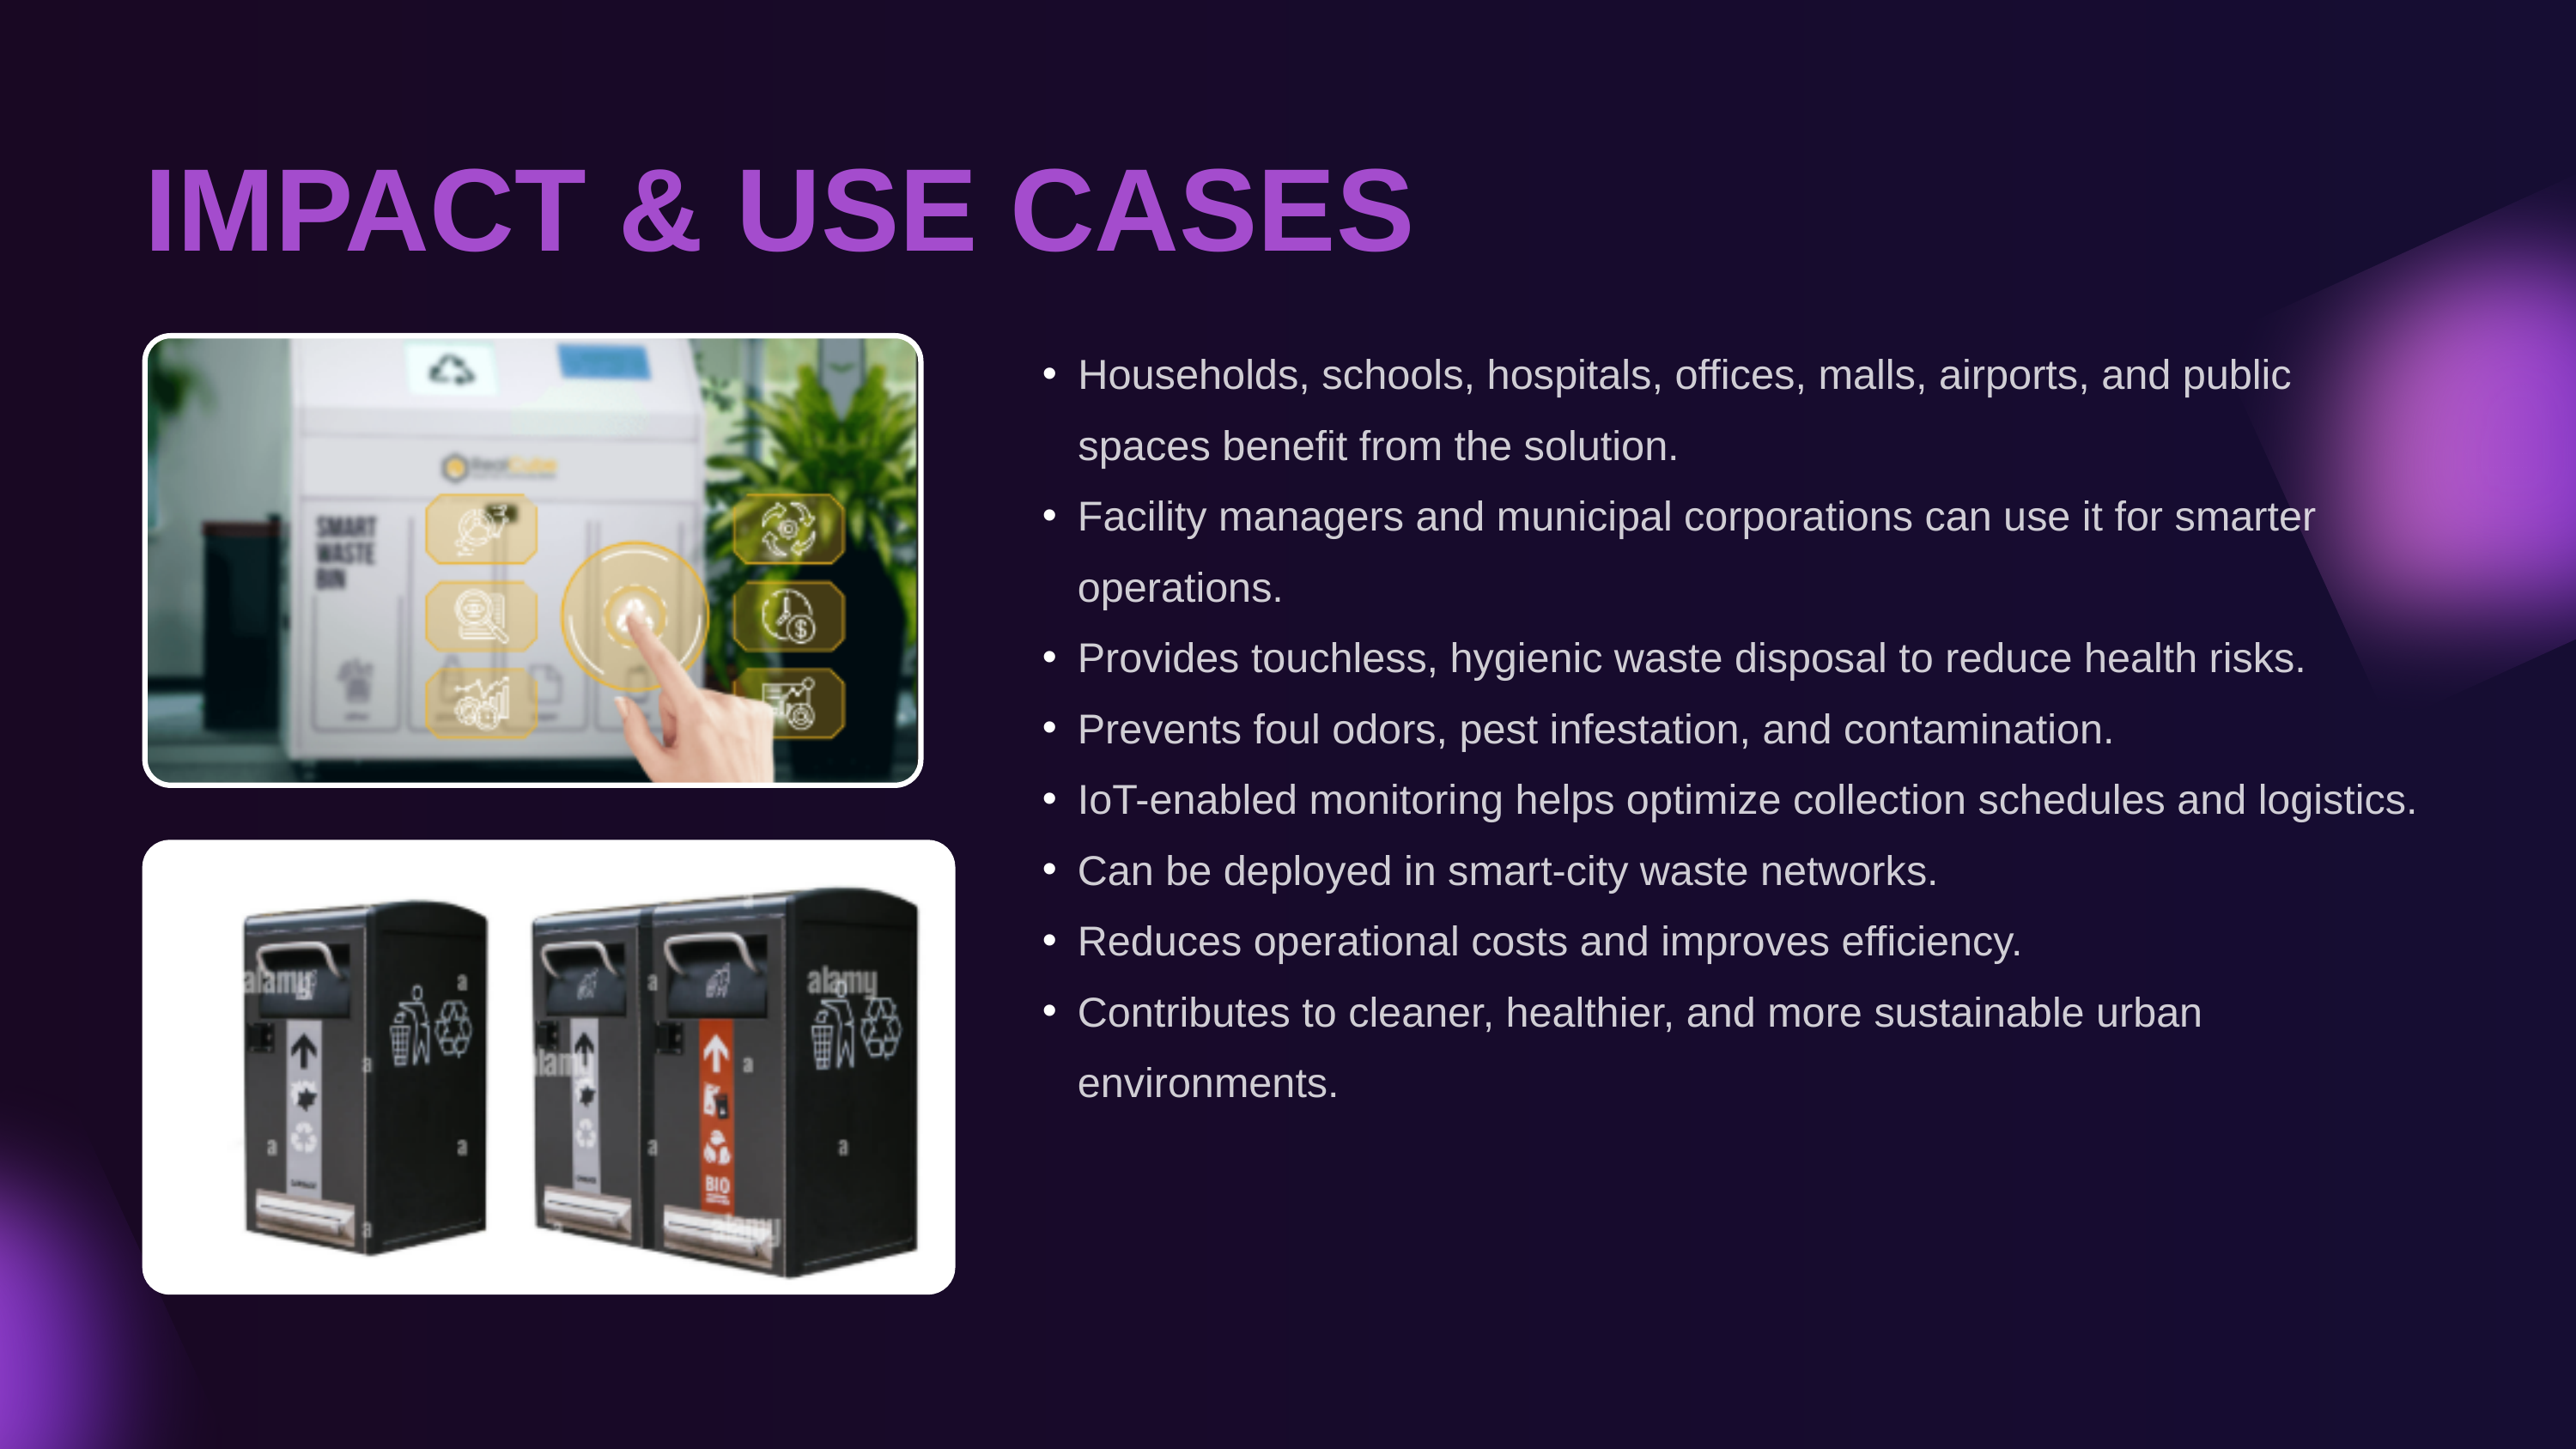

IMPACT & USE CASES

Households, schools, hospitals, offices, malls, airports, and public spaces benefit from the solution.
Facility managers and municipal corporations can use it for smarter operations.
Provides touchless, hygienic waste disposal to reduce health risks.
Prevents foul odors, pest infestation, and contamination.
IoT-enabled monitoring helps optimize collection schedules and logistics.
Can be deployed in smart-city waste networks.
Reduces operational costs and improves efficiency.
Contributes to cleaner, healthier, and more sustainable urban environments.